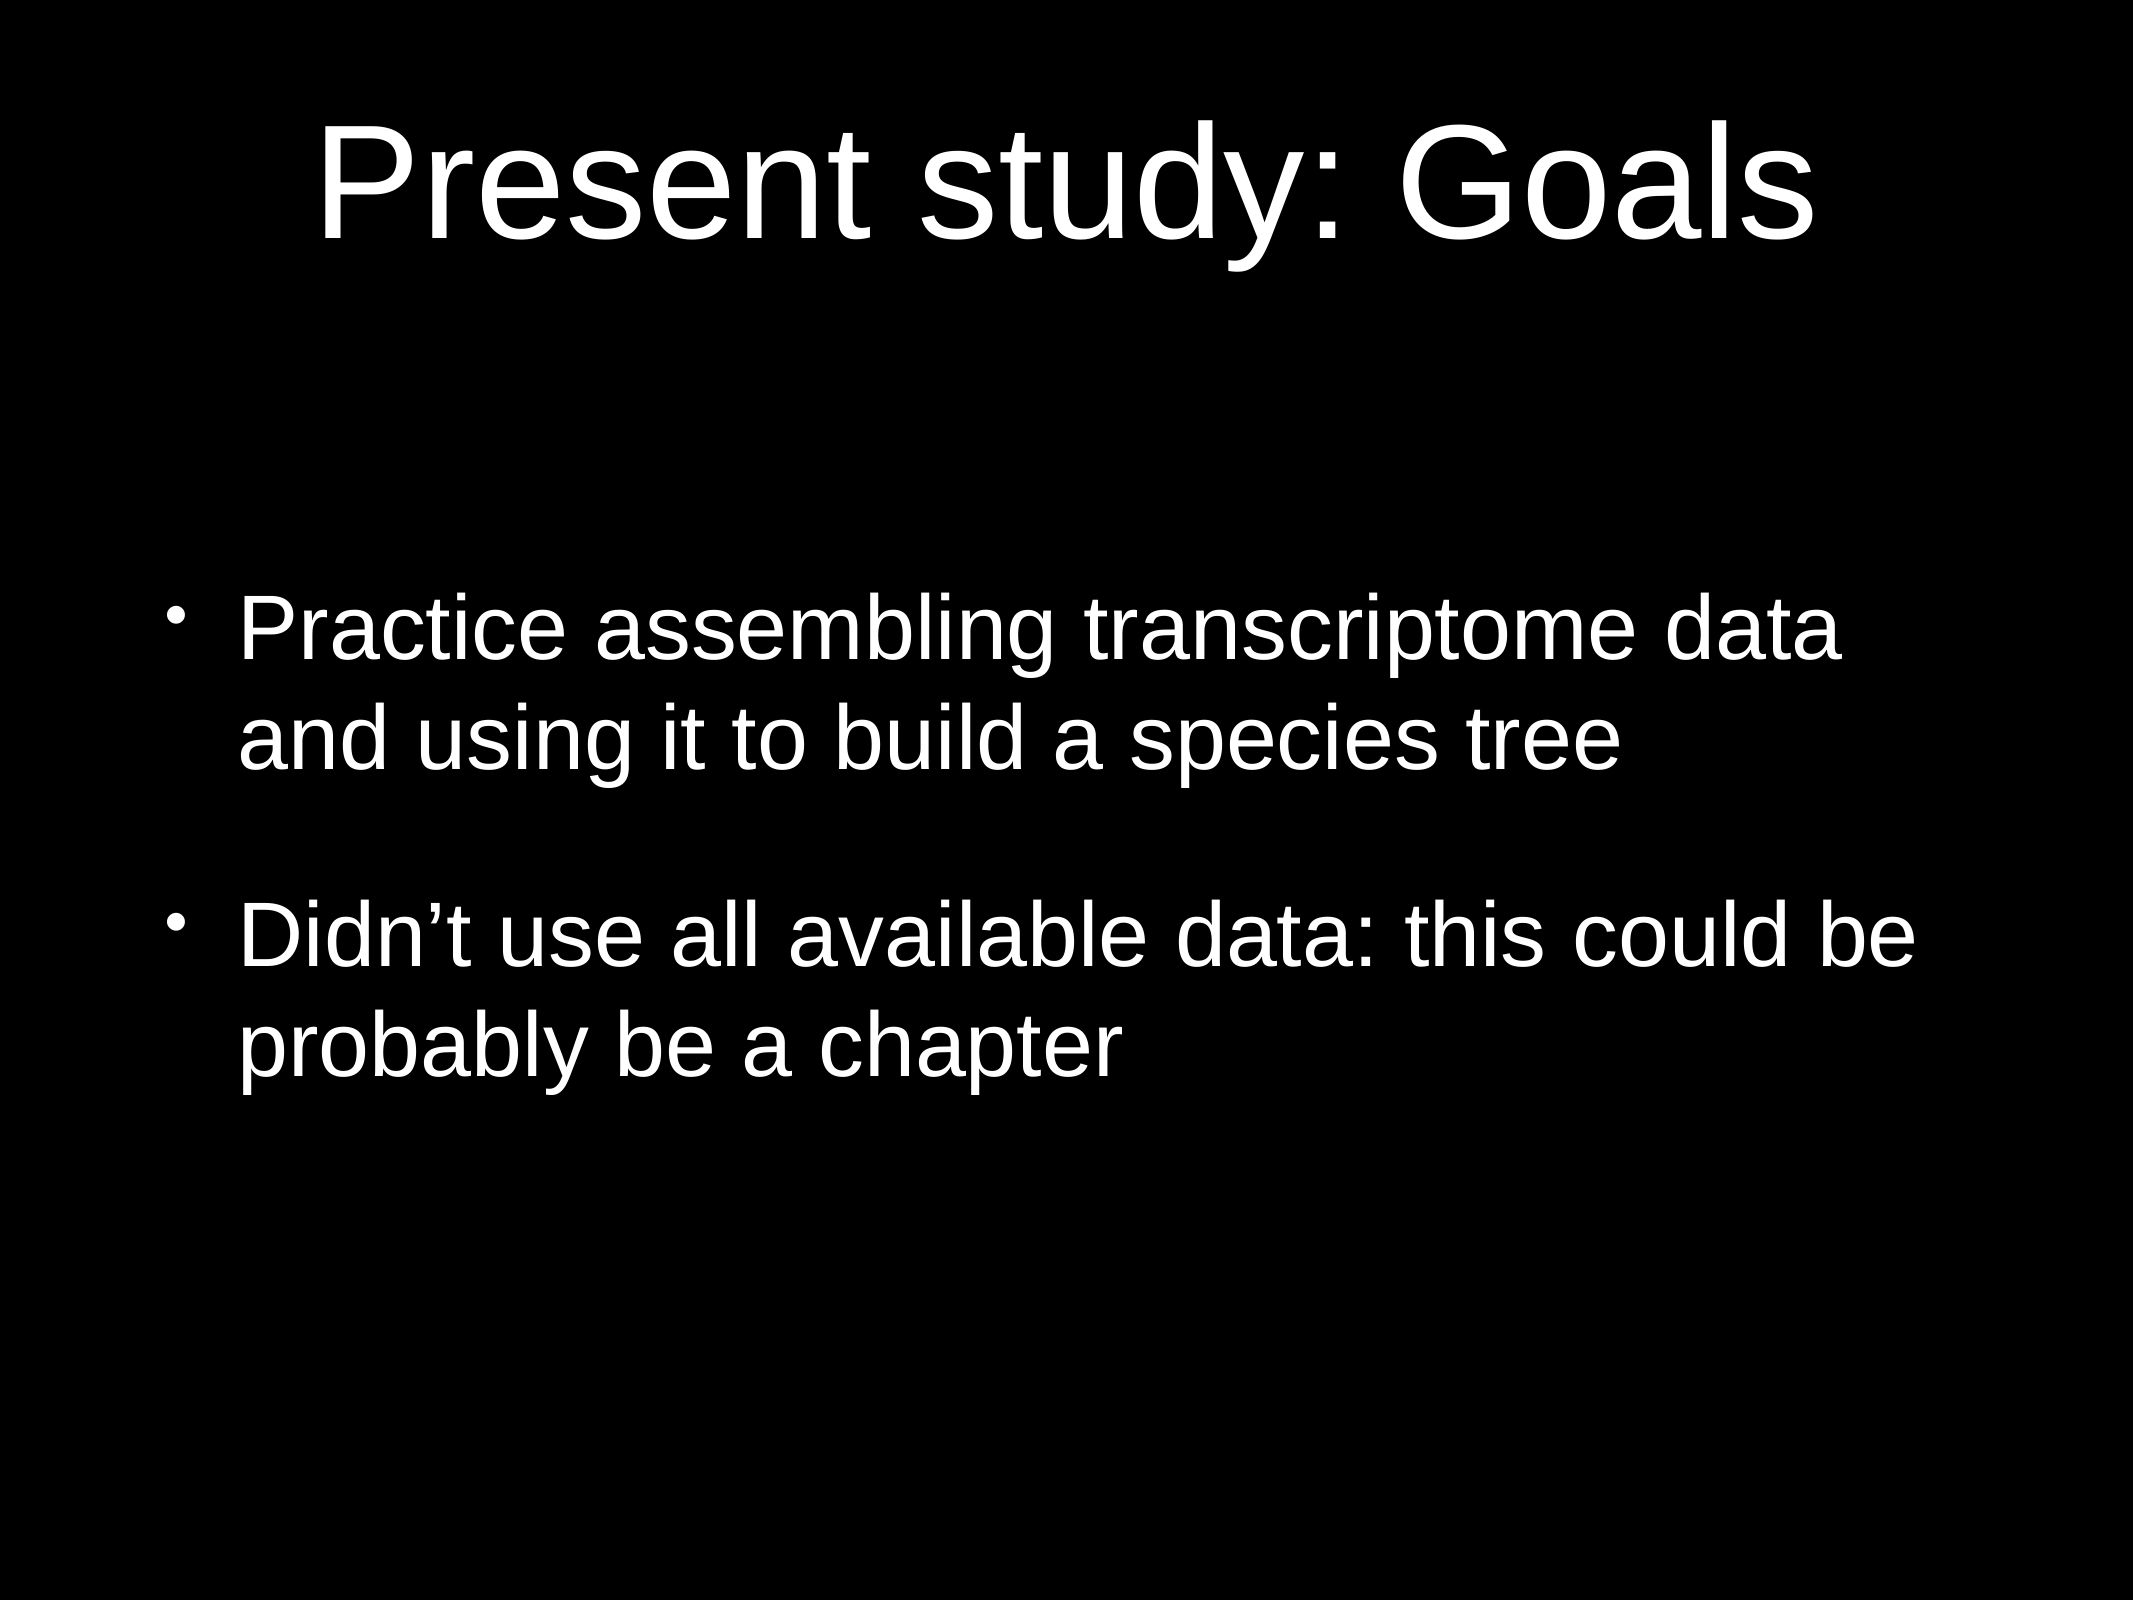

# Present study: Goals
Practice assembling transcriptome data and using it to build a species tree
Didn’t use all available data: this could be probably be a chapter